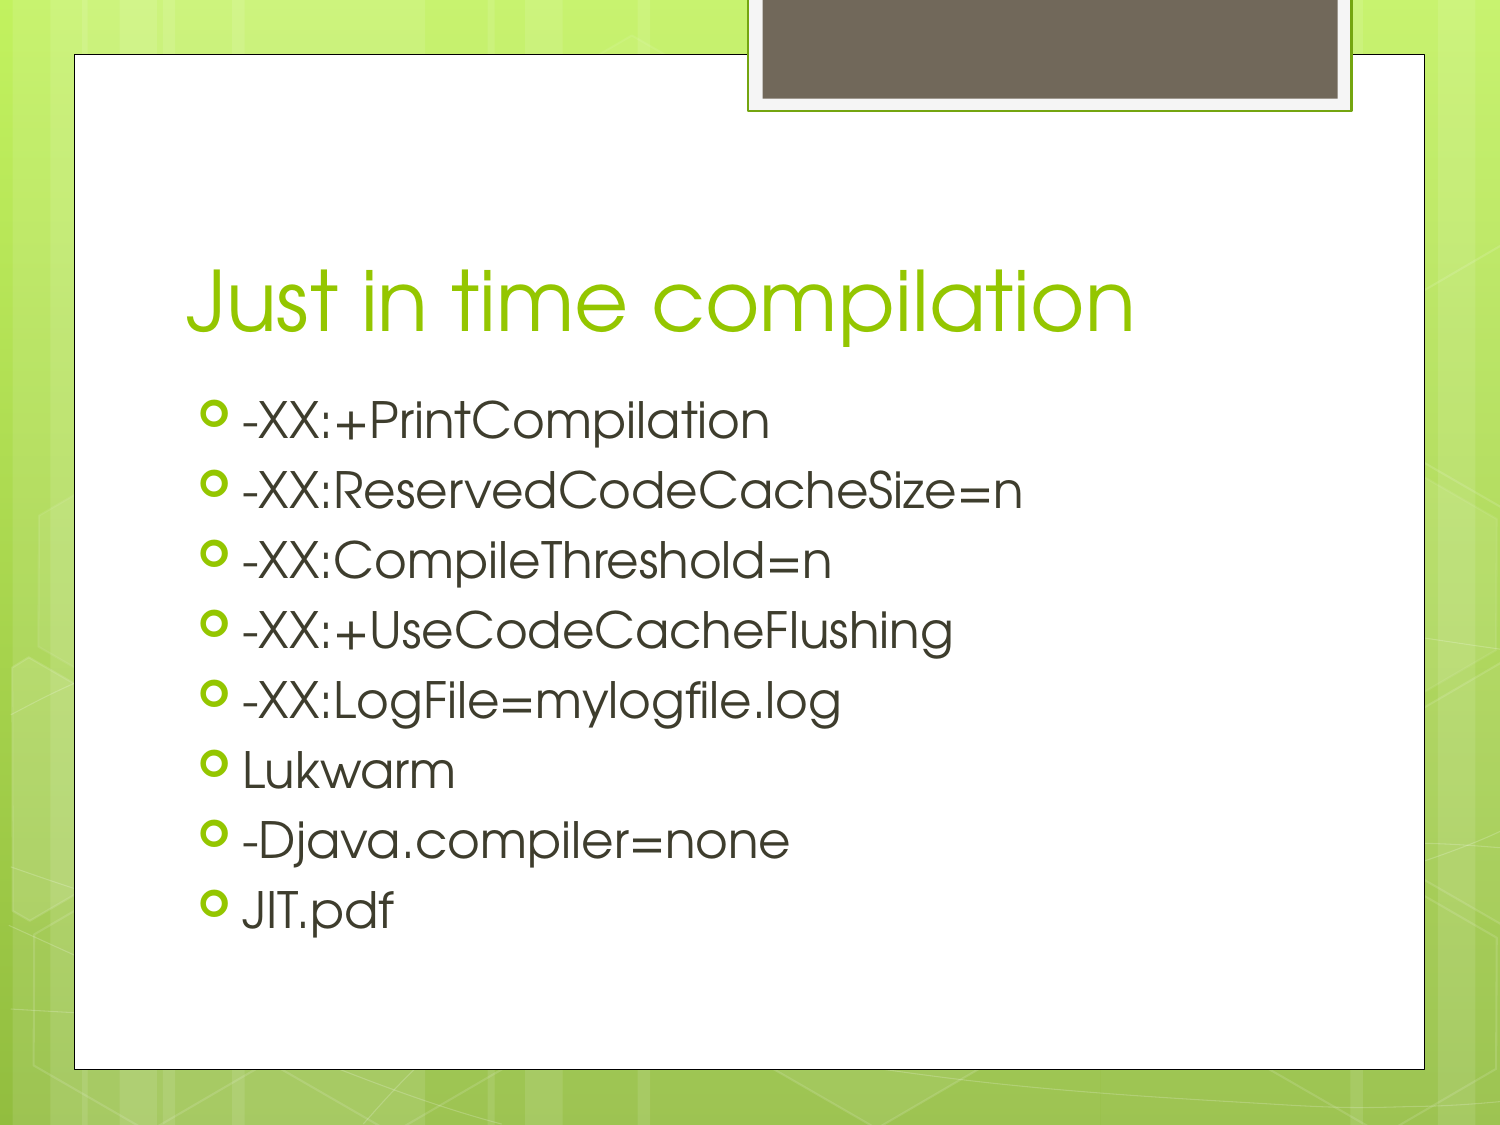

# Just in time compilation
-XX:+PrintCompilation
-XX:ReservedCodeCacheSize=n
-XX:CompileThreshold=n
-XX:+UseCodeCacheFlushing
-XX:LogFile=mylogfile.log
Lukwarm
-Djava.compiler=none
JIT.pdf